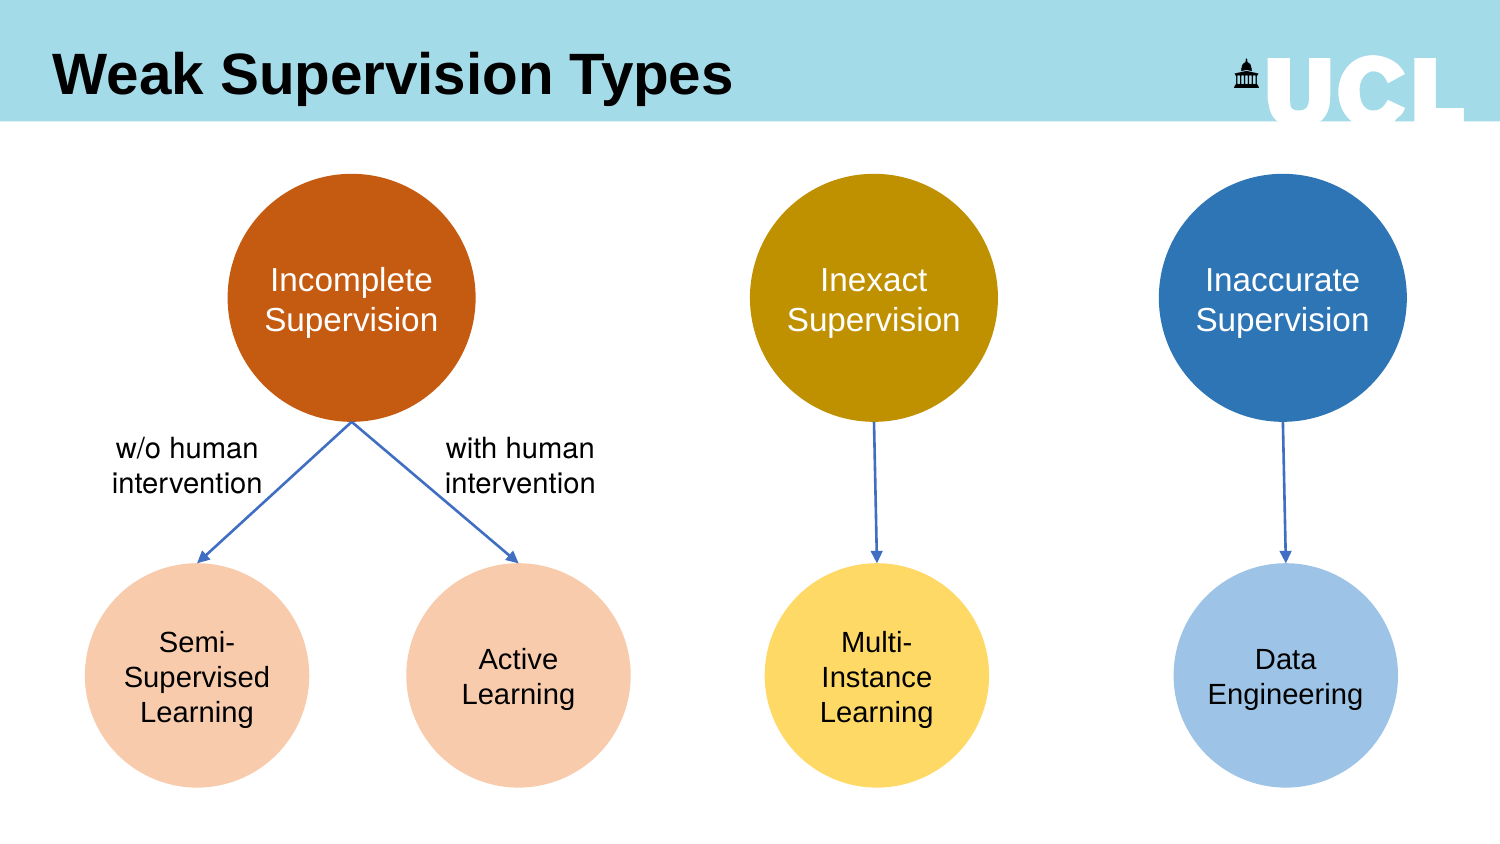

Weak Supervision Types
Incomplete Supervision
Inexact
Supervision
Inaccurate
Supervision
w/o human intervention
with human intervention
Multi-Instance
Learning
Data Engineering
Semi-Supervised
Learning
Active
Learning